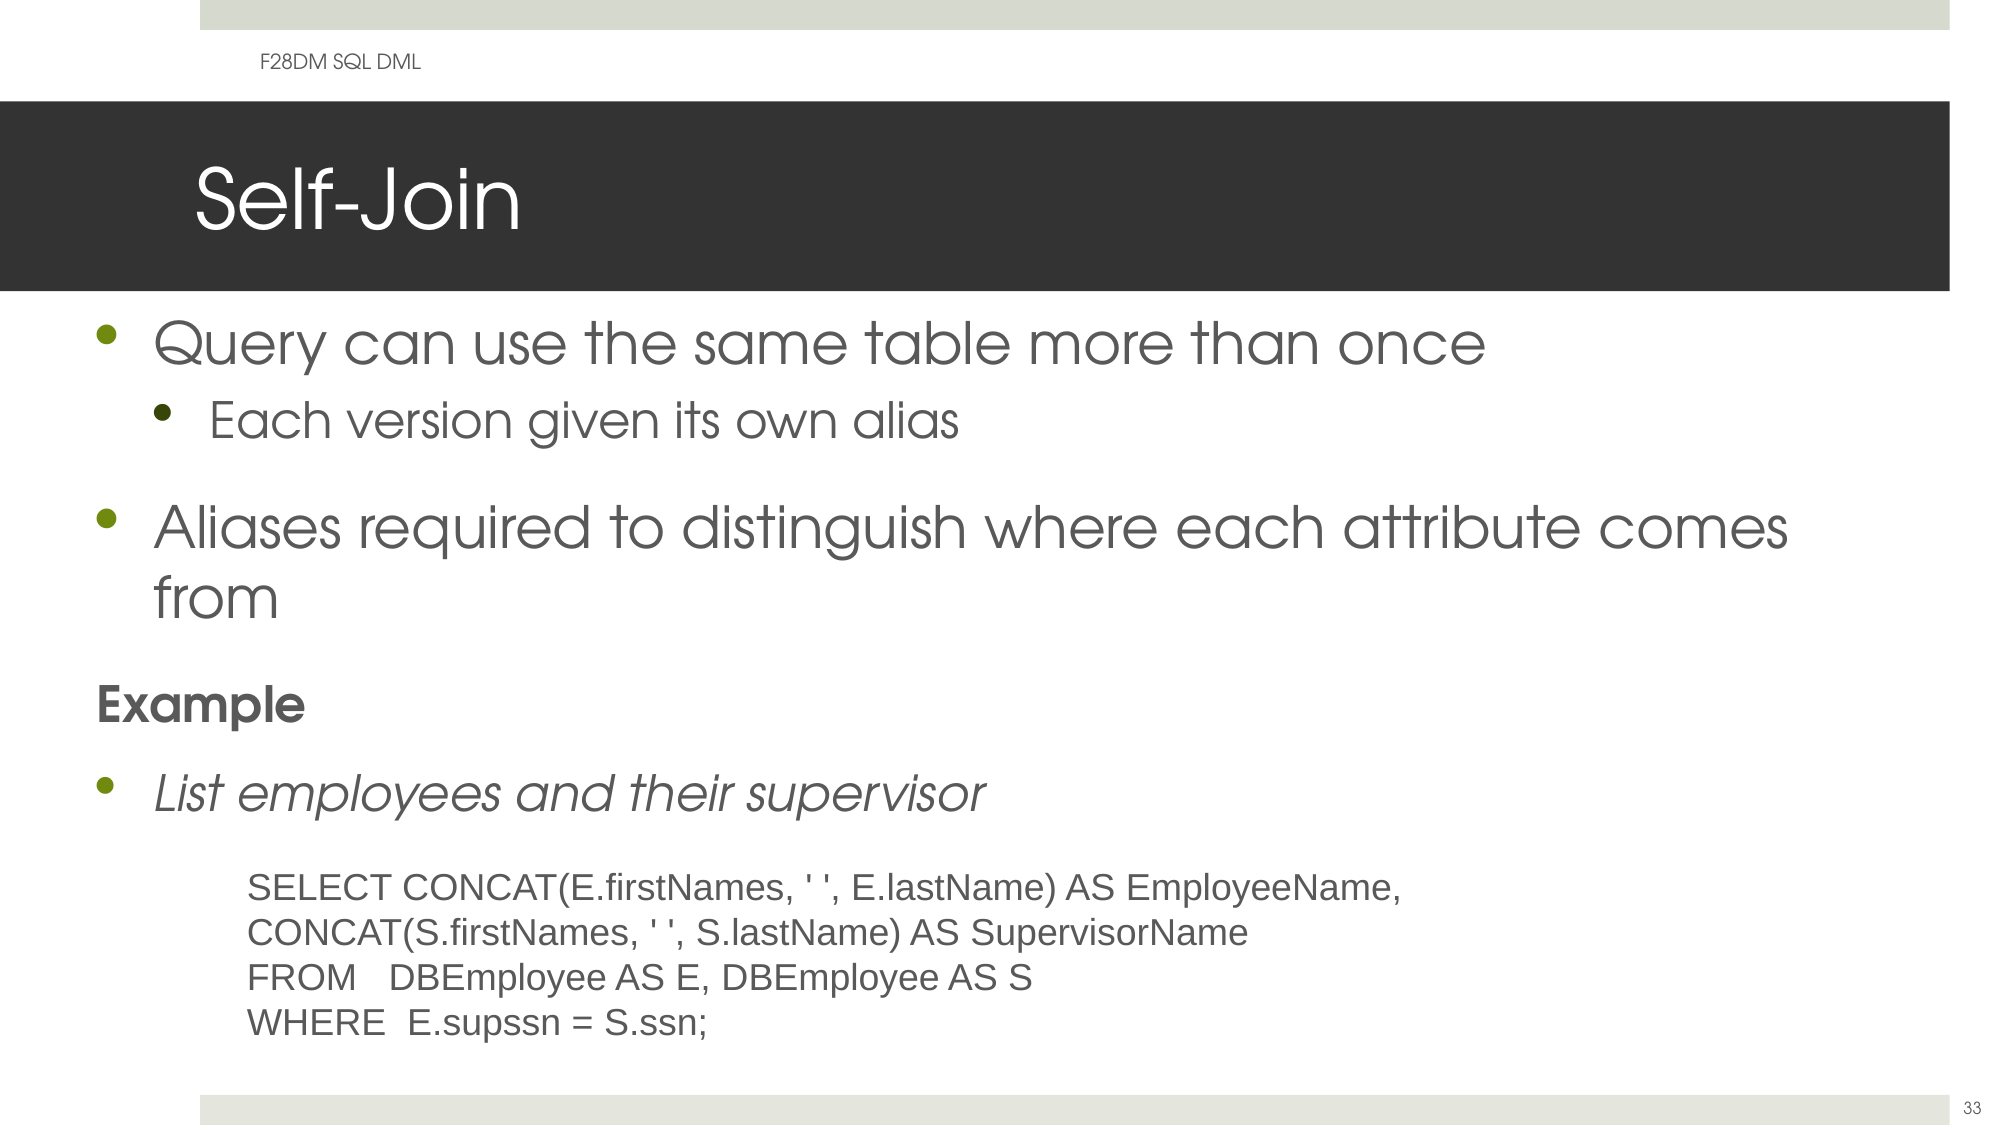

F28DM SQL DML

# Self-Join
Query can use the same table more than once
Each version given its own alias
Aliases required to distinguish where each attribute comes from
Example
List employees and their supervisor
	SELECT CONCAT(E.firstNames, ' ', E.lastName) AS EmployeeName,
       	CONCAT(S.firstNames, ' ', S.lastName) AS SupervisorName
	FROM   DBEmployee AS E, DBEmployee AS S
	WHERE  E.supssn = S.ssn;
33